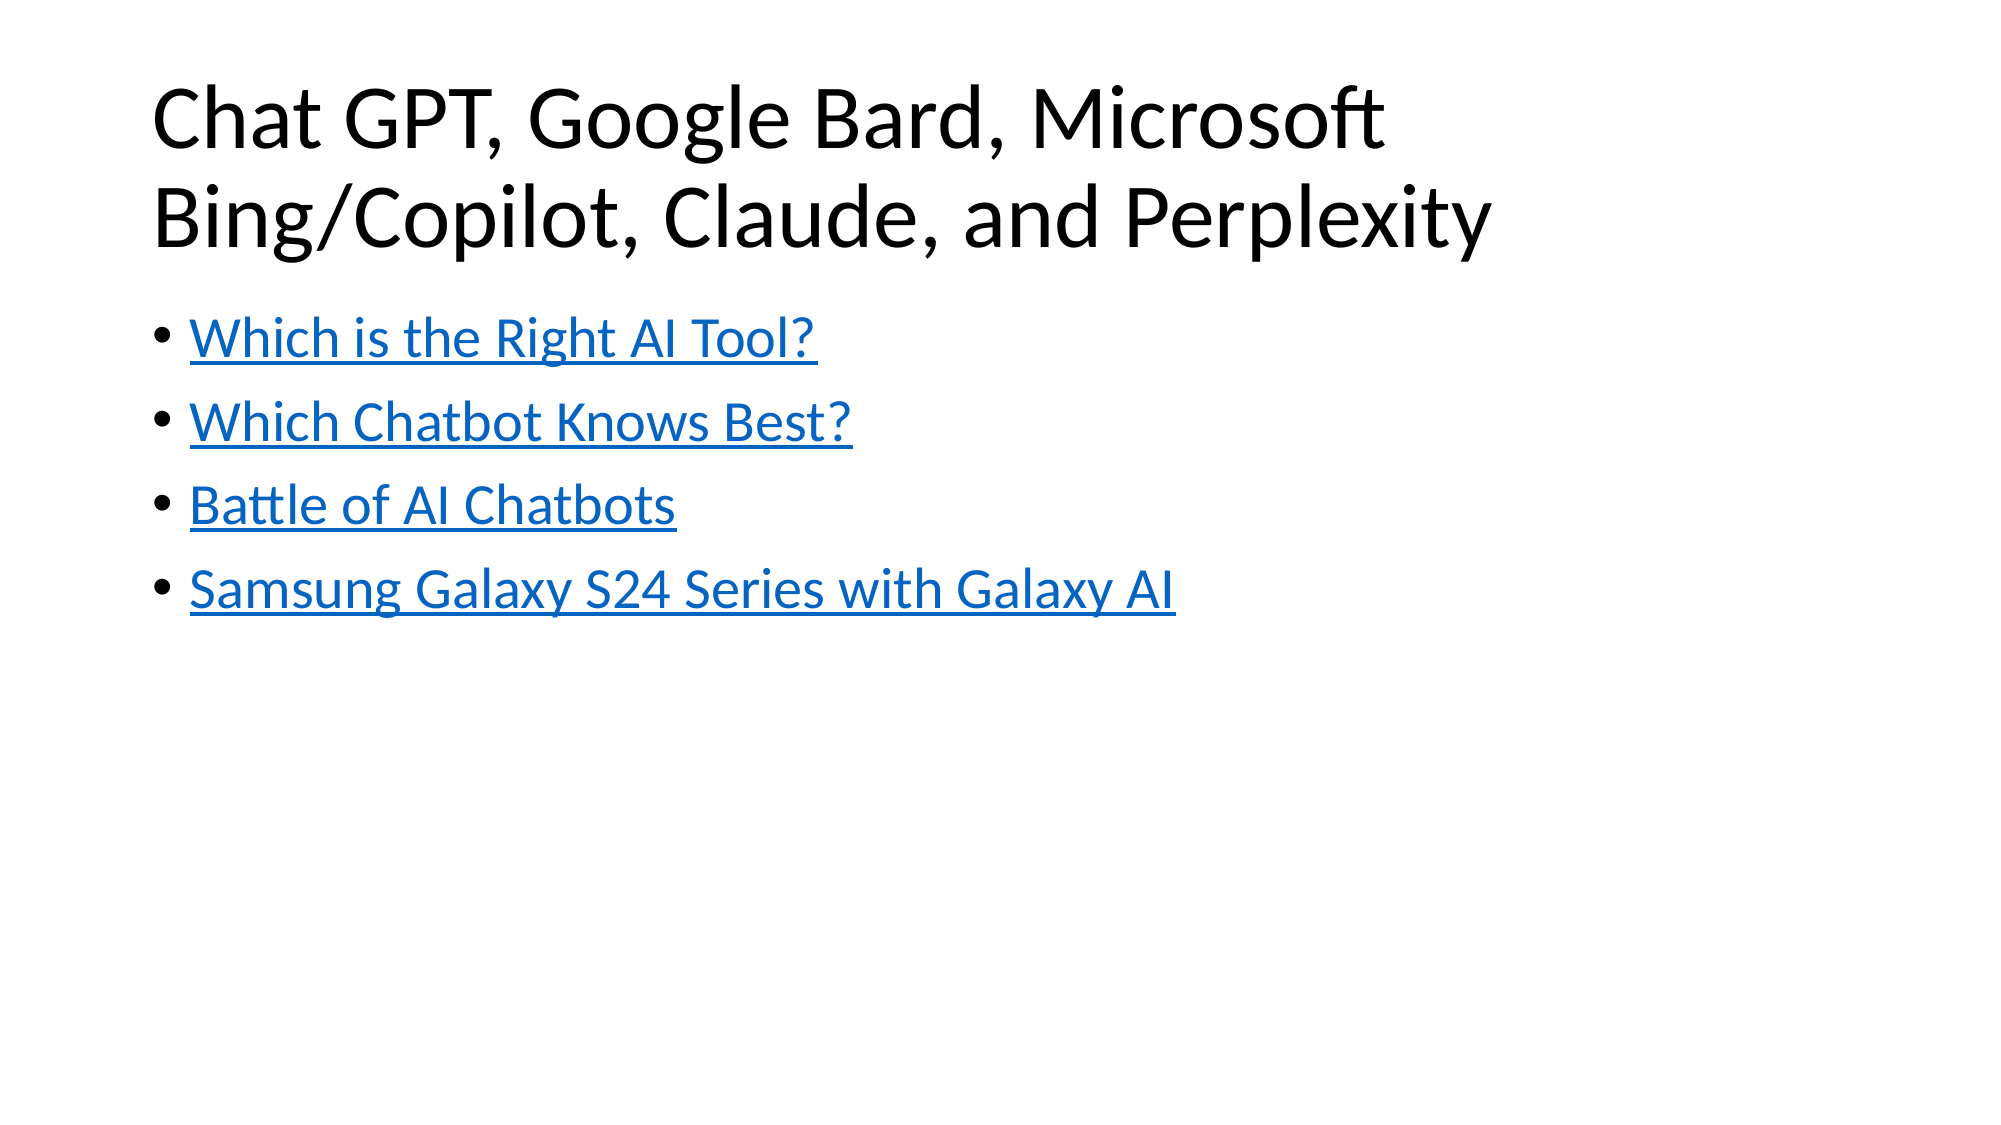

# Chat GPT, Google Bard, Microsoft Bing/Copilot, Claude, and Perplexity
Which is the Right AI Tool?
Which Chatbot Knows Best?
Battle of AI Chatbots
Samsung Galaxy S24 Series with Galaxy AI